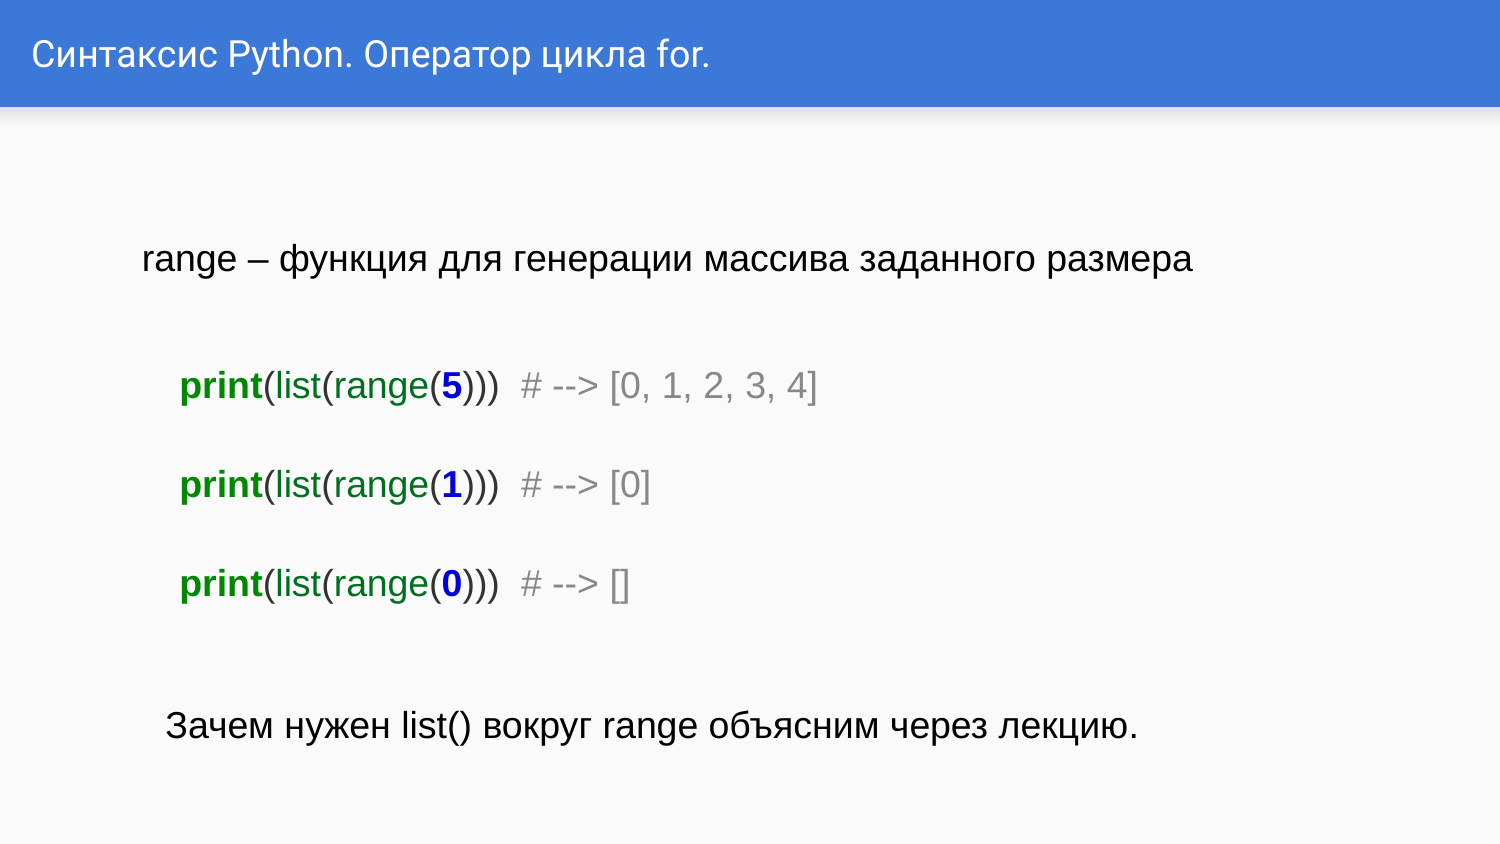

# Синтаксис Python. Оператор цикла for.
range – функция для генерации массива заданного размера
print(list(range(5)))  # --> [0, 1, 2, 3, 4]
print(list(range(1)))  # --> [0]
print(list(range(0)))  # --> []

Зачем нужен list() вокруг range объясним через лекцию.